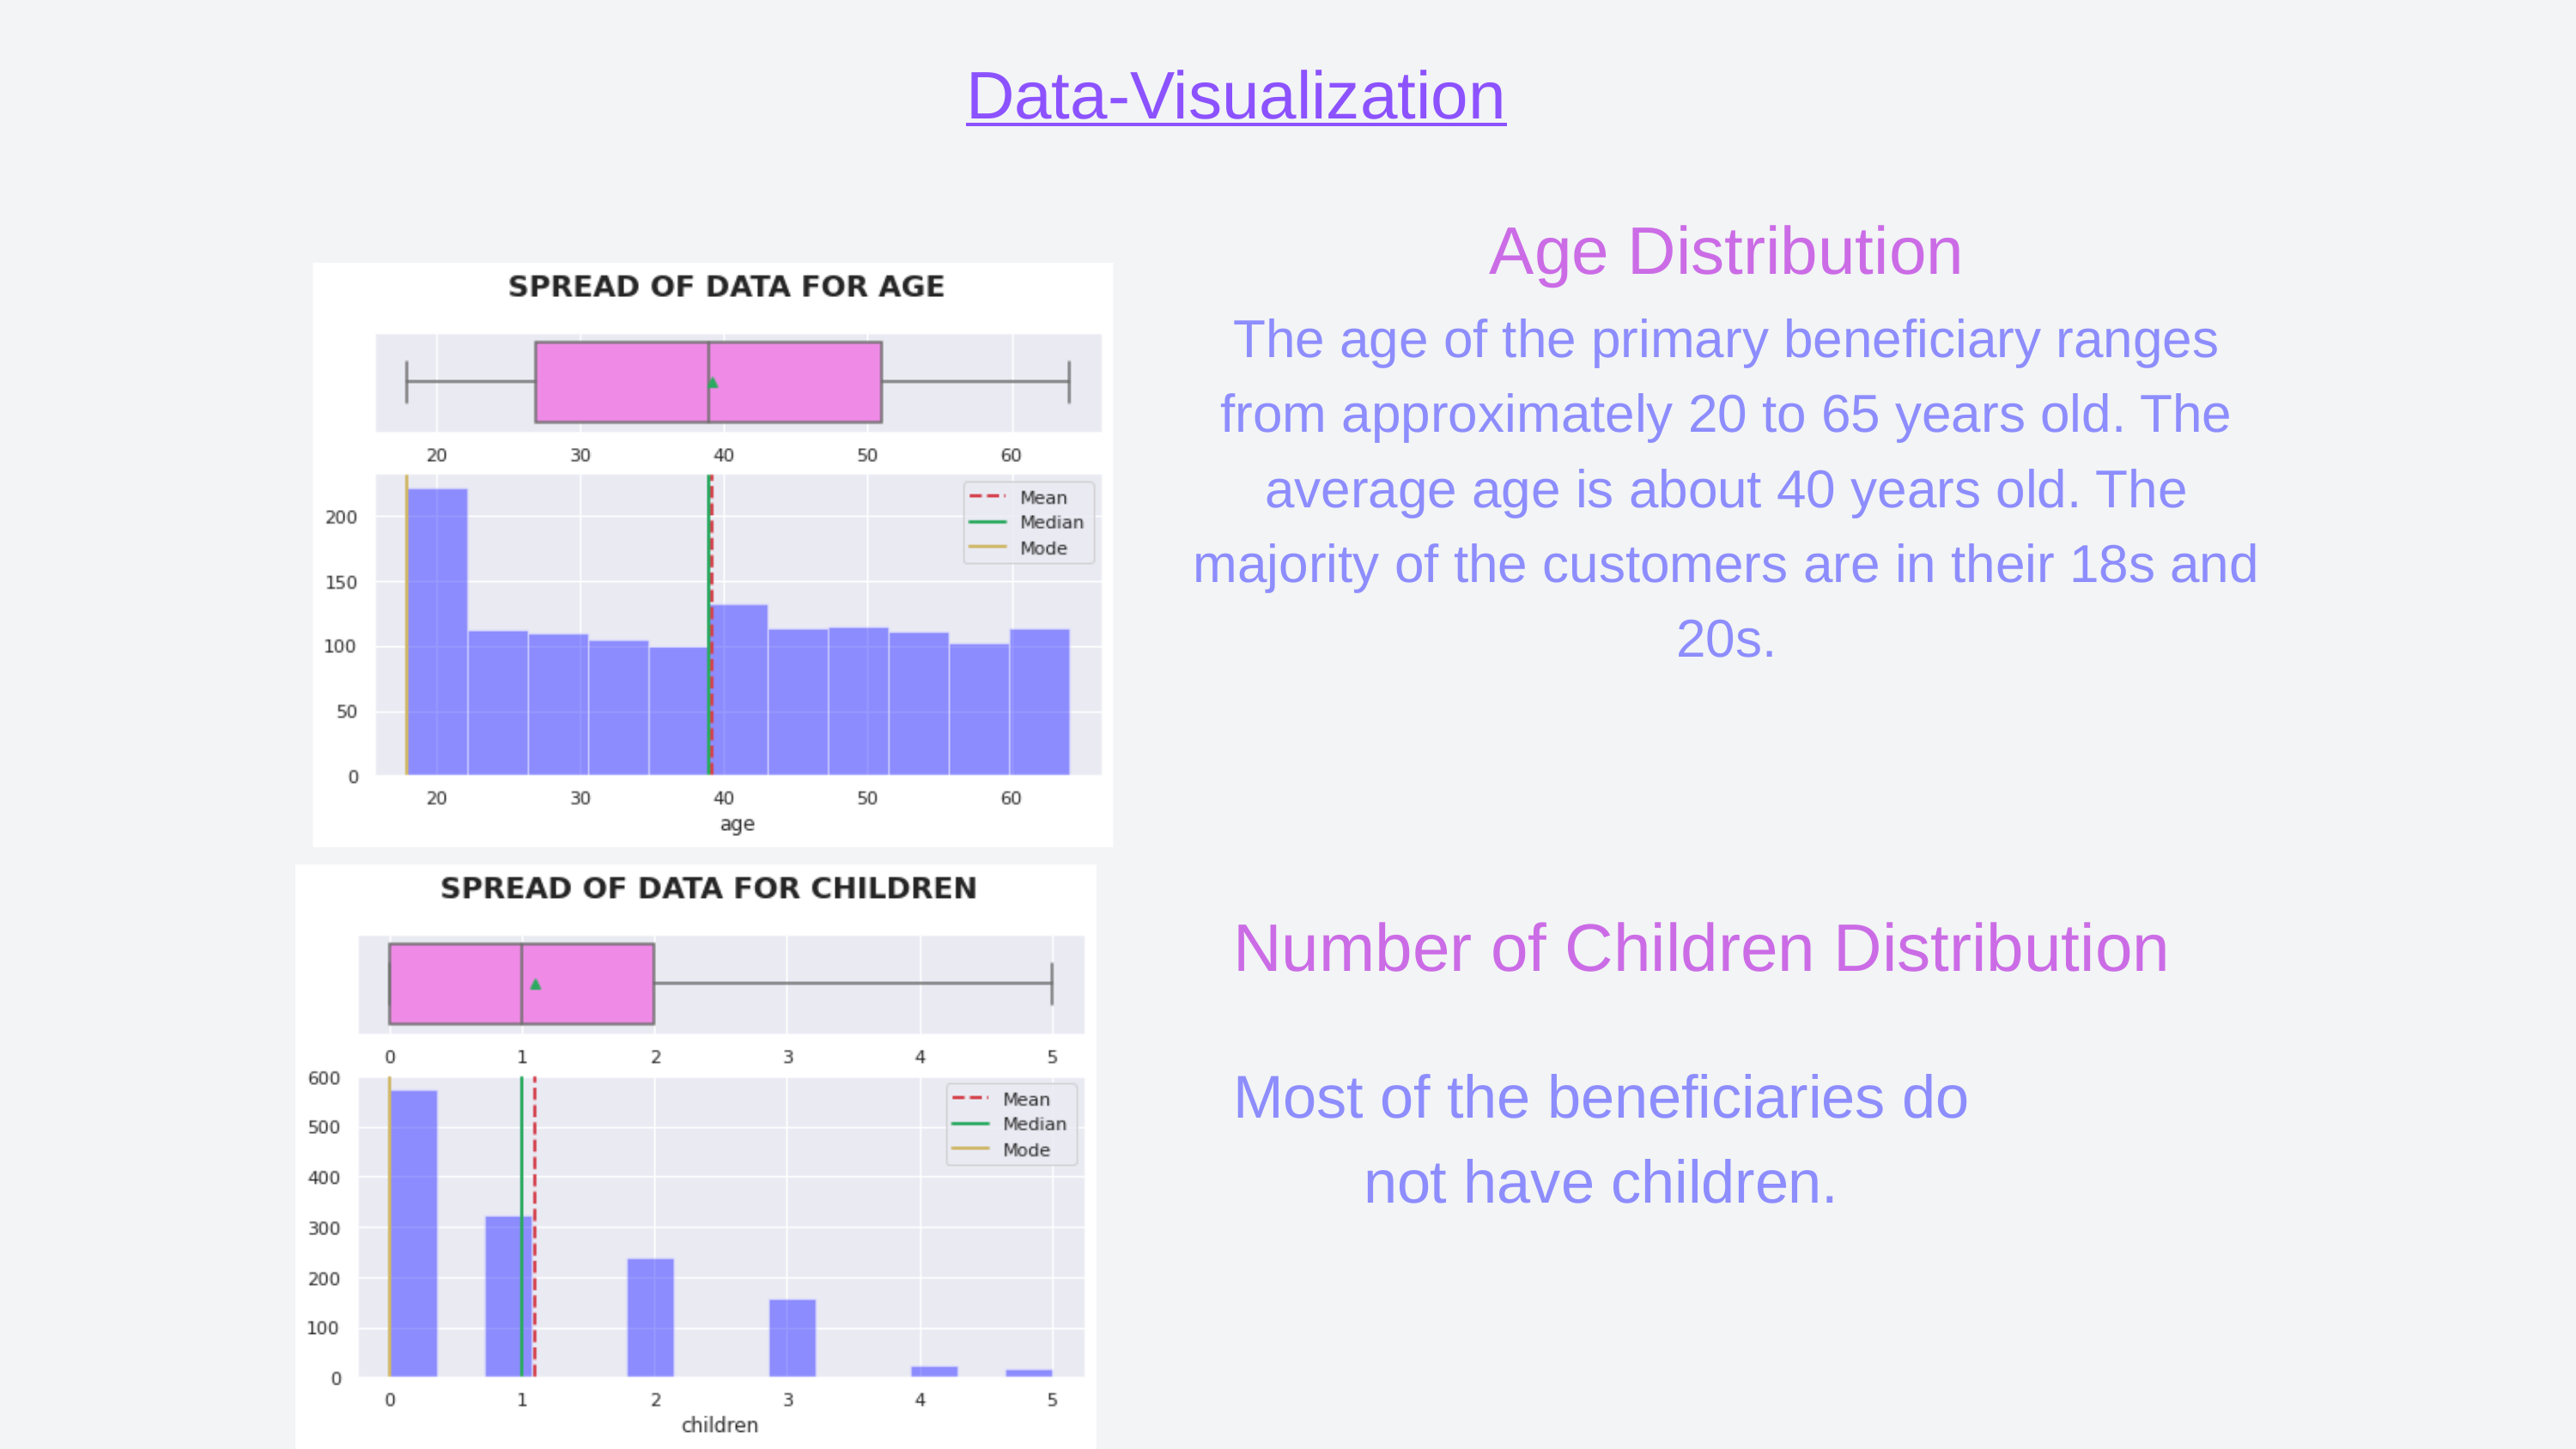

Data-Visualization
Age Distribution

The age of the primary beneficiary ranges from approximately 20 to 65 years old. The average age is about 40 years old. The majority of the customers are in their 18s and 20s.

Number of Children Distribution
Most of the beneficiaries do not have children.